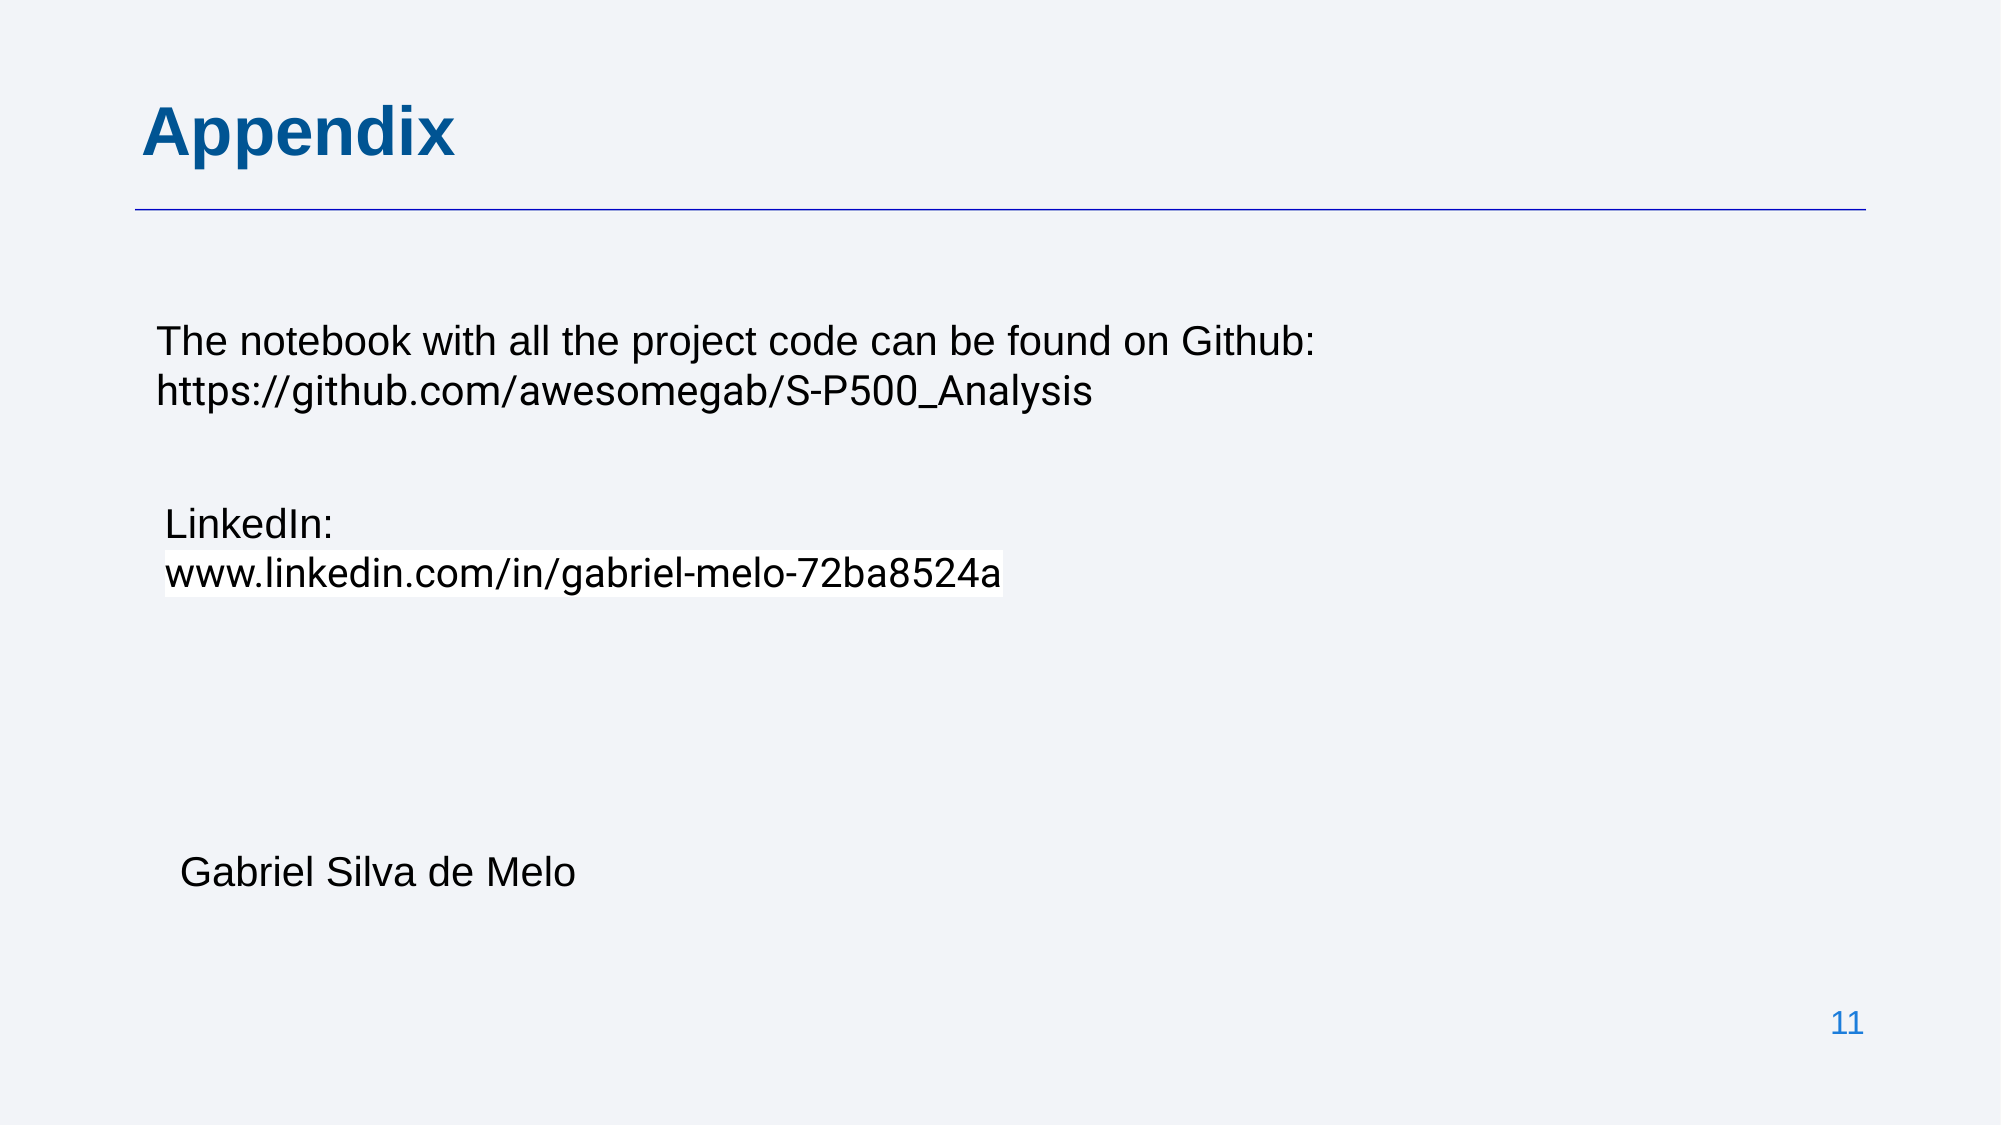

Appendix
The notebook with all the project code can be found on Github:
https://github.com/awesomegab/S-P500_Analysis
LinkedIn:
www.linkedin.com/in/gabriel-melo-72ba8524a
Gabriel Silva de Melo
11